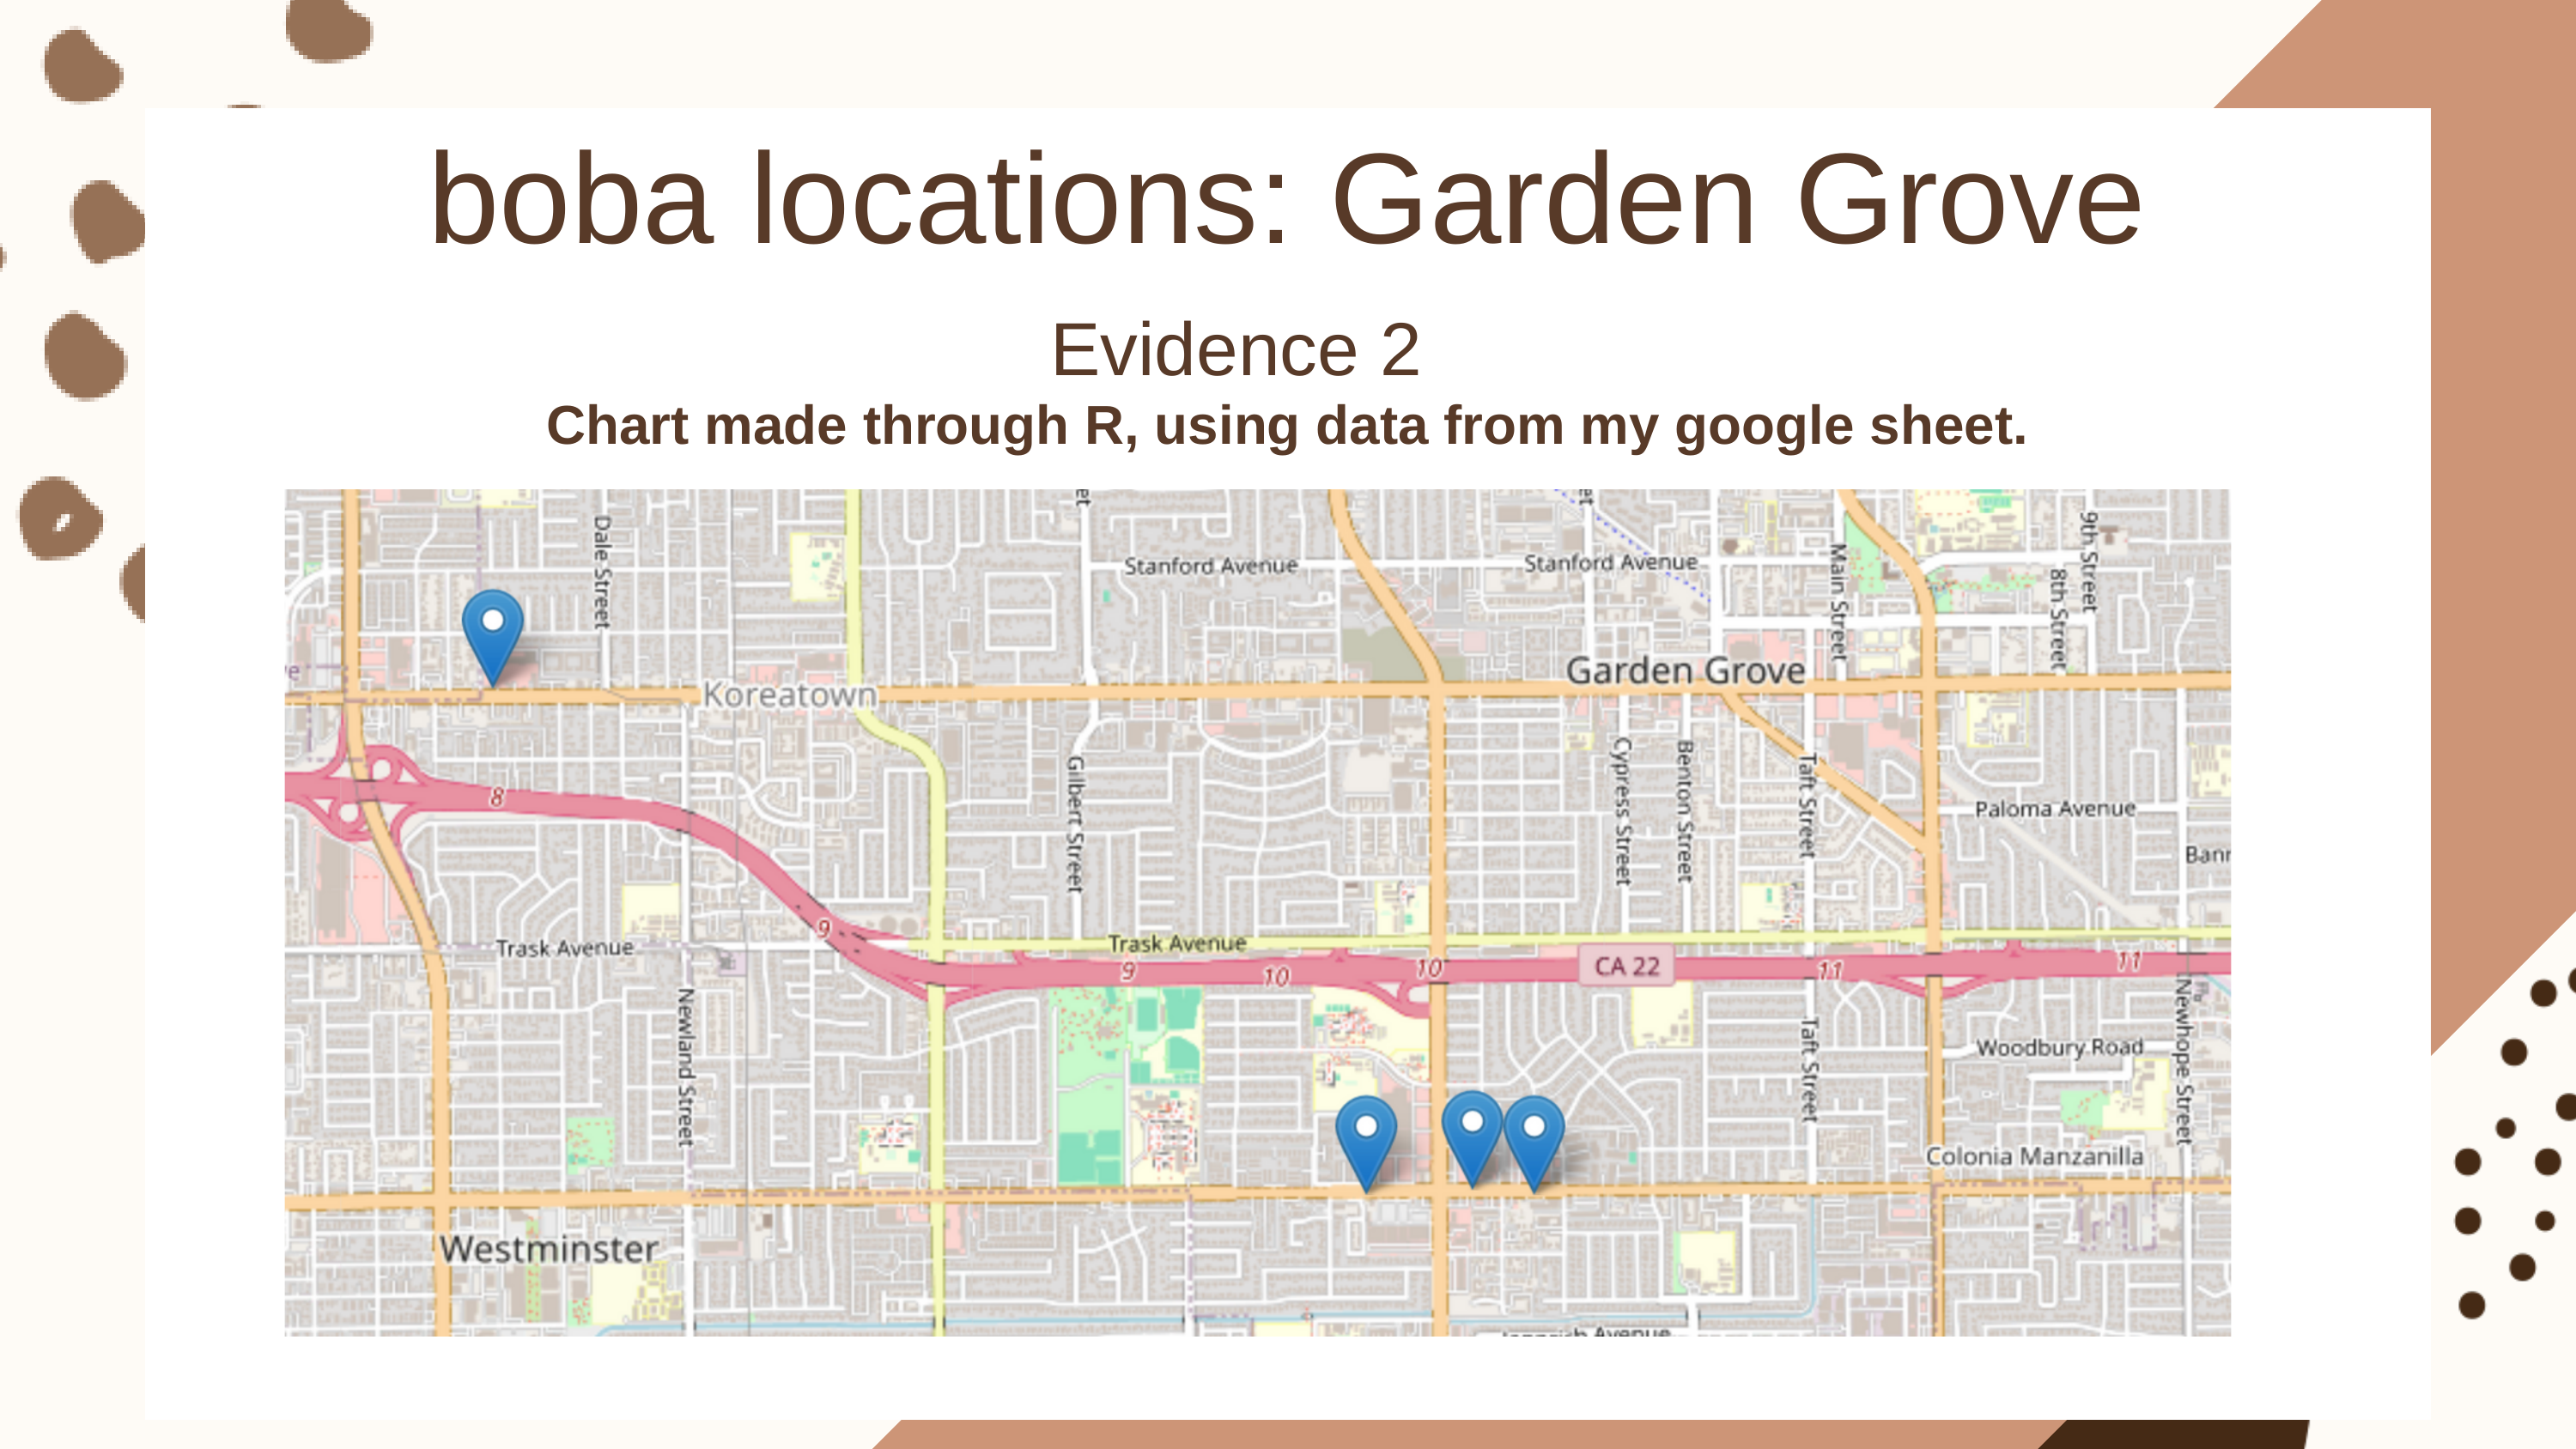

boba locations: Garden Grove
Evidence 2

Chart made through R, using data from my google sheet.